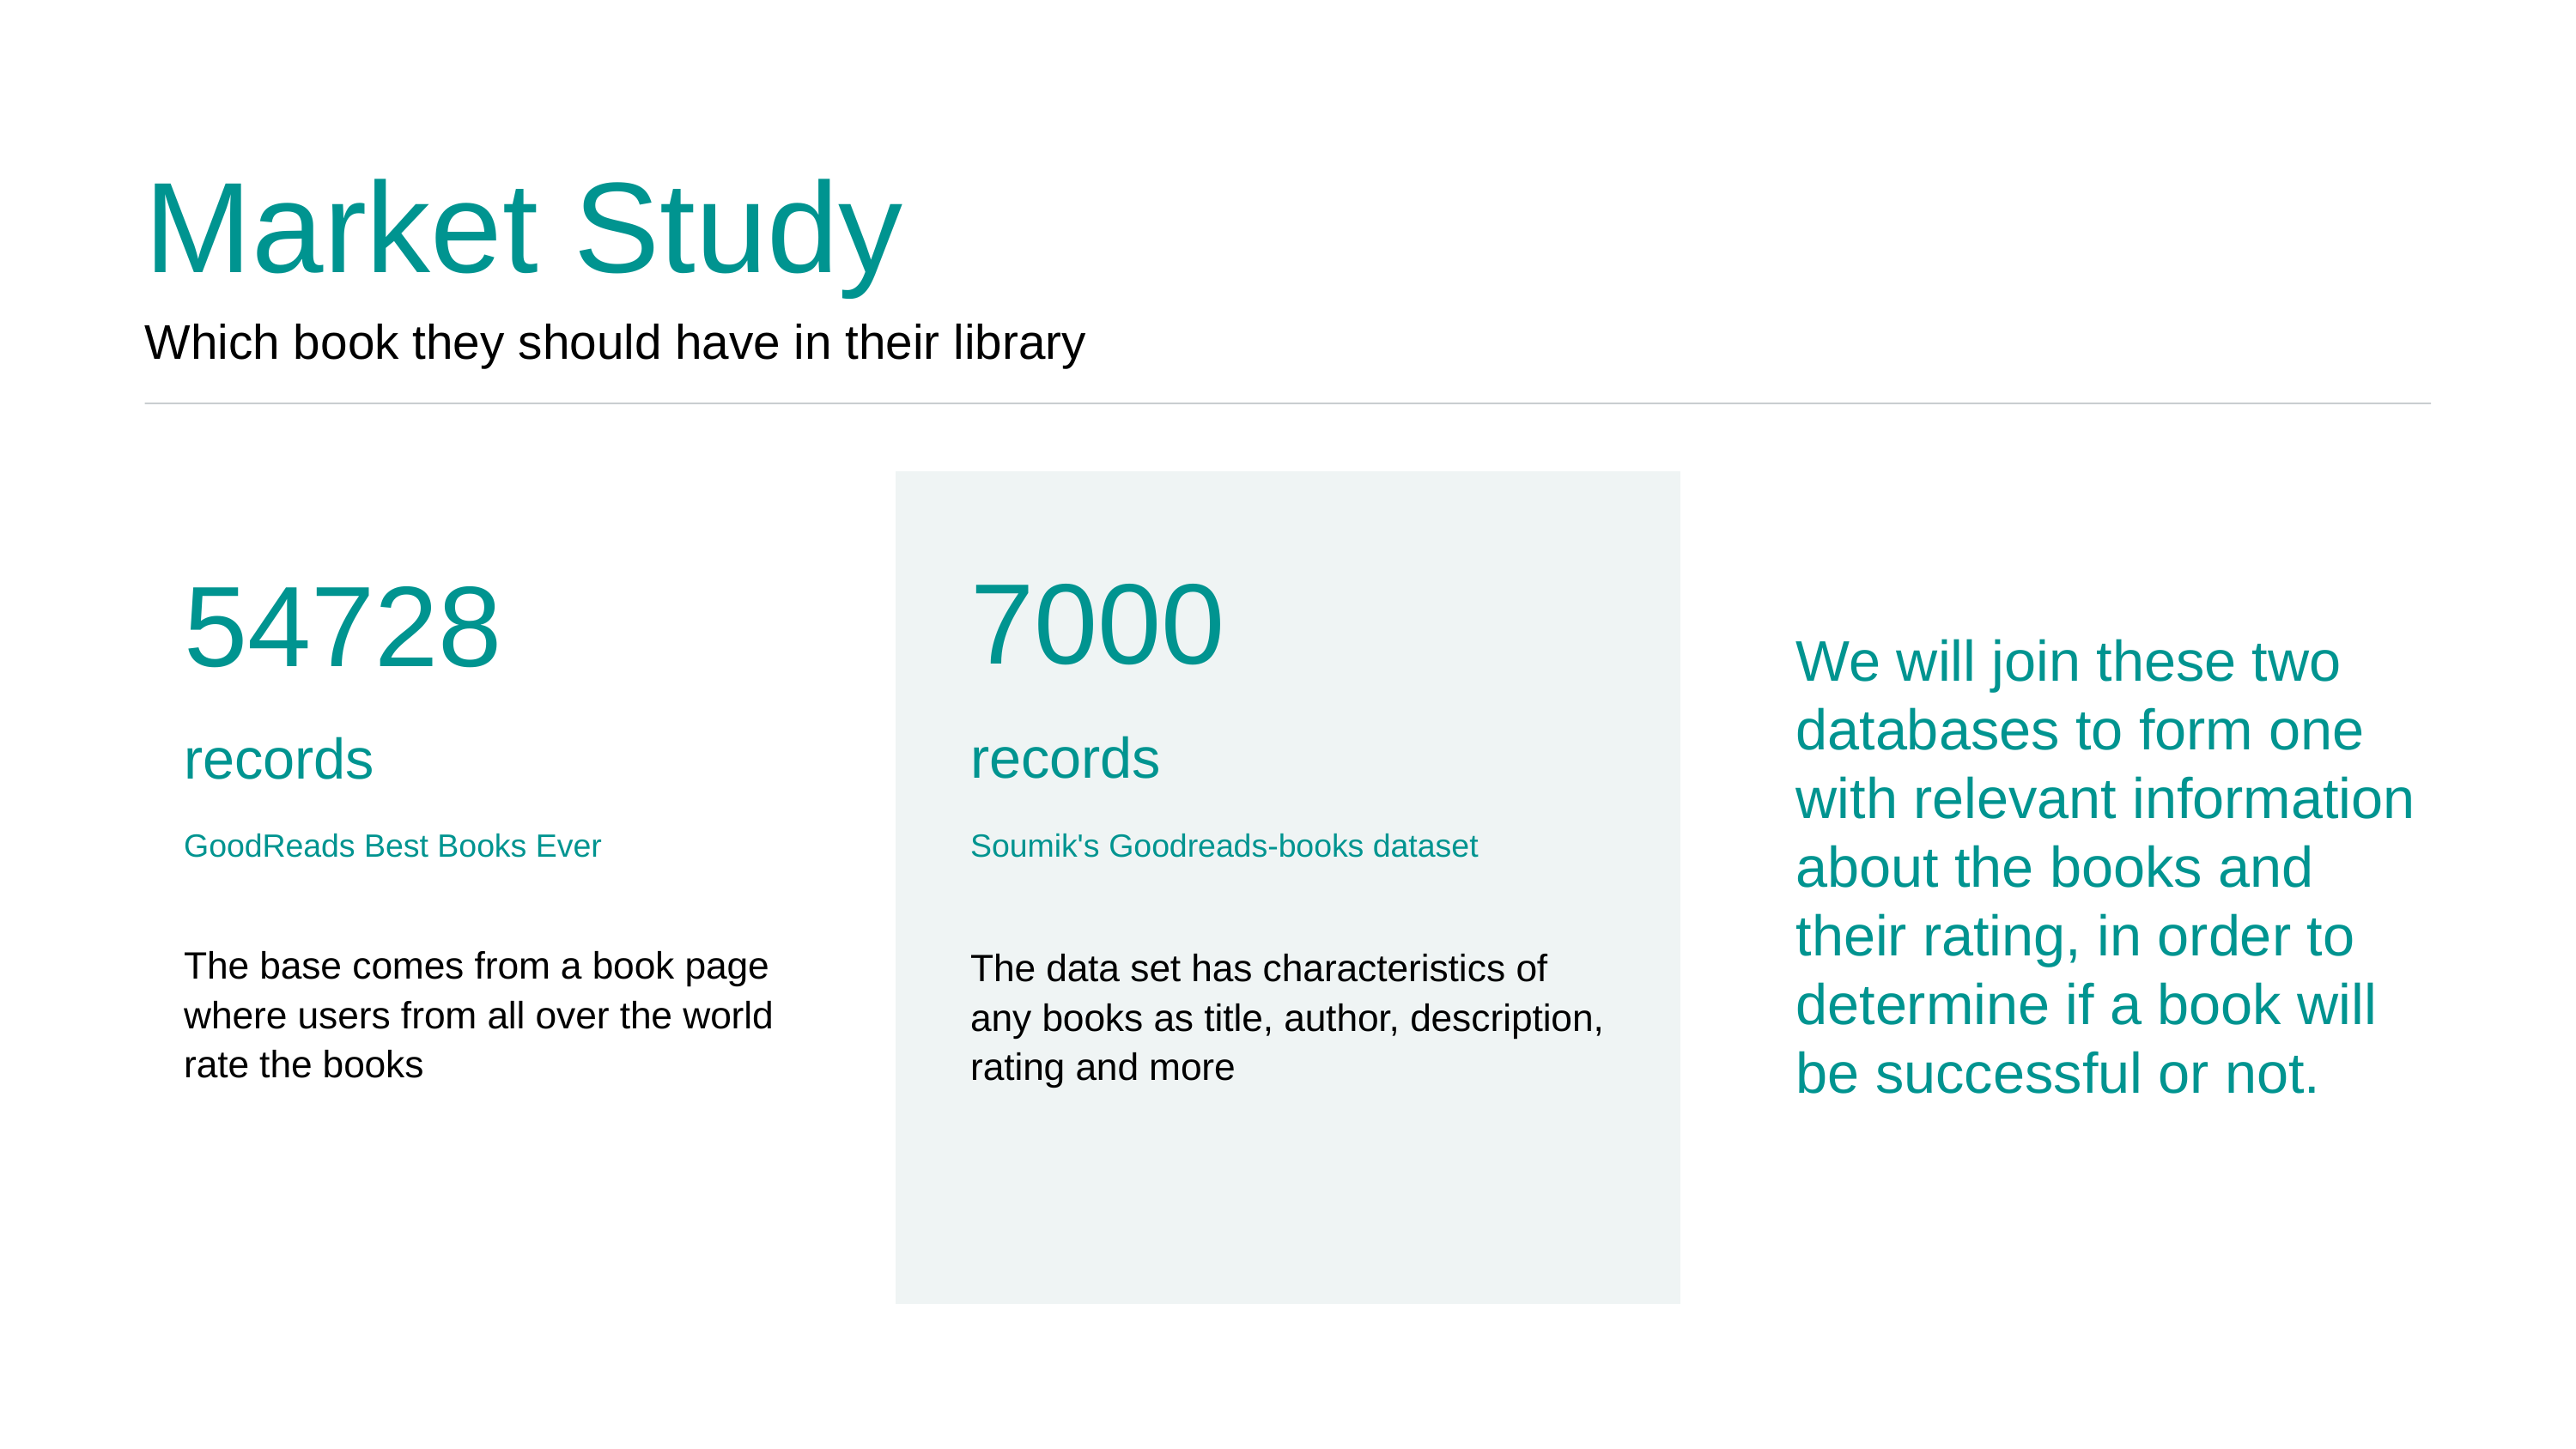

Market Study
Which book they should have in their library

7000
records
Soumik's Goodreads-books dataset
The data set has characteristics of any books as title, author, description, rating and more
54728
records
GoodReads Best Books Ever
The base comes from a book page where users from all over the world rate the books
We will join these two databases to form one with relevant information about the books and their rating, in order to determine if a book will be successful or not.